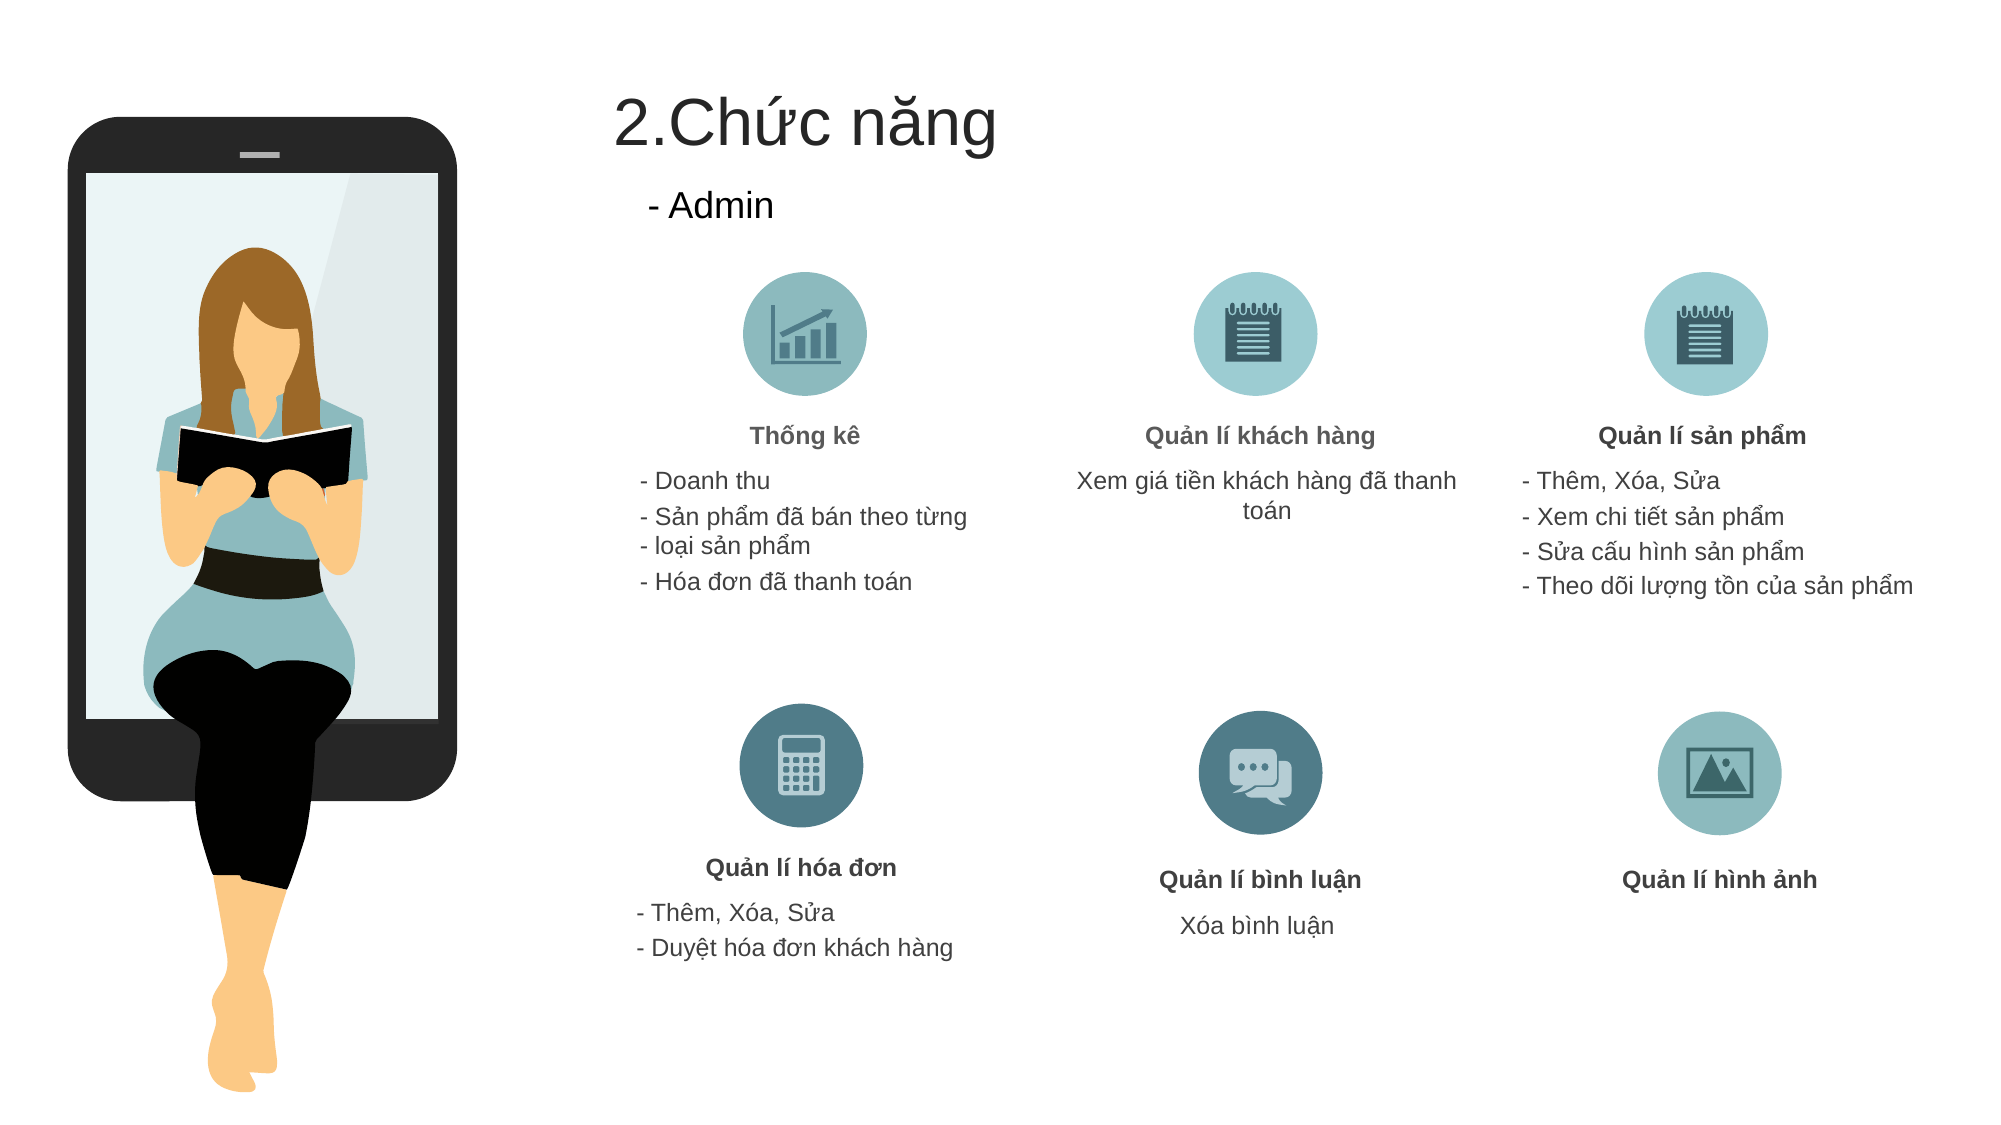

2.Chức năng

- Admin

Thống kê
Quản lí khách hàng
Quản lí sản phẩm
- Doanh thu
- Sản phẩm đã bán theo từng - loại sản phẩm
- Hóa đơn đã thanh toán
Xem giá tiền khách hàng đã thanh toán
- Thêm, Xóa, Sửa
- Xem chi tiết sản phẩm
- Sửa cấu hình sản phẩm
- Theo dõi lượng tồn của sản phẩm

Quản lí hóa đơn
Quản lí bình luận
Quản lí hình ảnh
- Thêm, Xóa, Sửa
- Duyệt hóa đơn khách hàng
Xóa bình luận